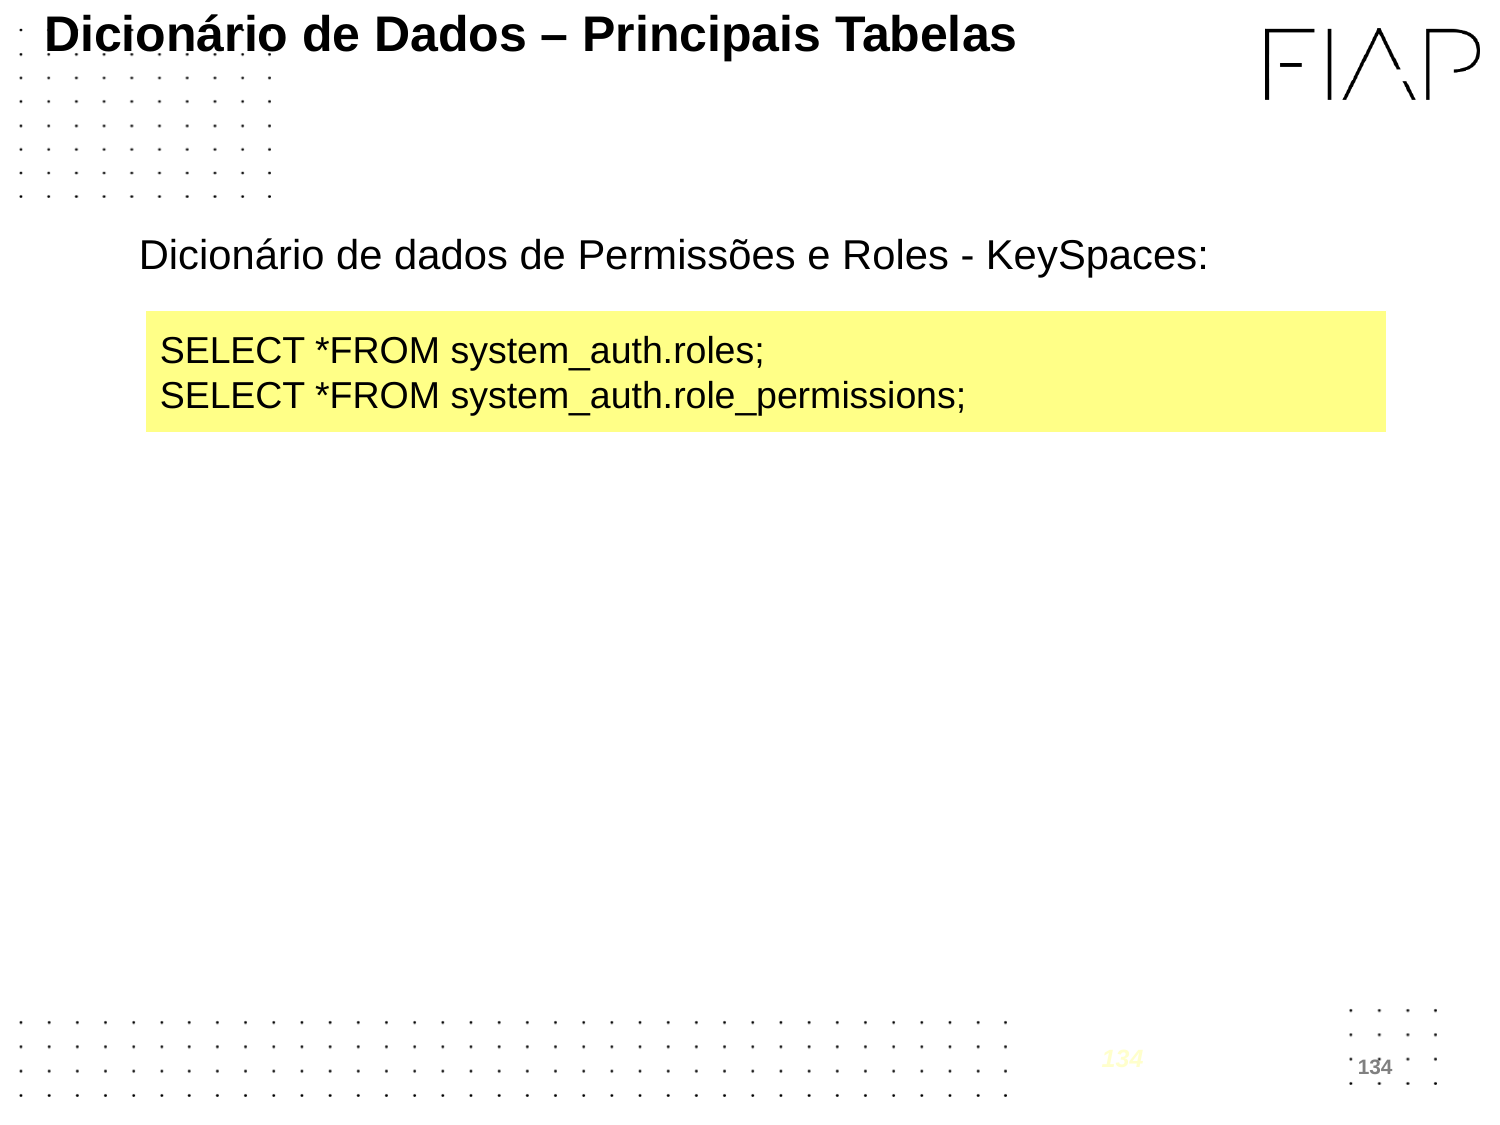

# Dicionário de Dados – Principais Tabelas
Dicionário de dados de Permissões e Roles - KeySpaces:

SELECT *FROM system_auth.roles;
SELECT *FROM system_auth.role_permissions;